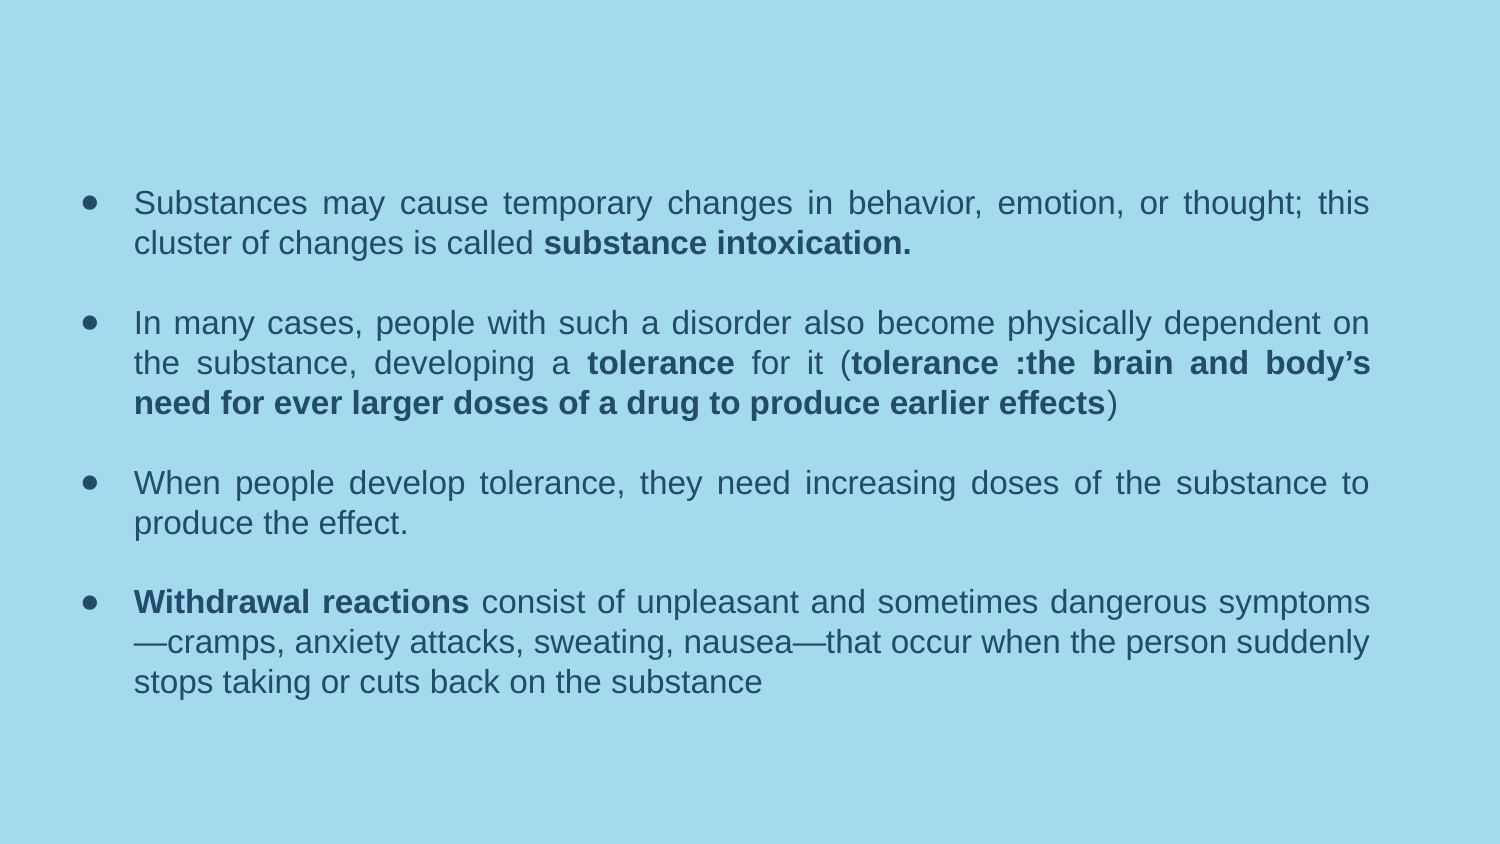

11
Substances may cause temporary changes in behavior, emotion, or thought; this cluster of changes is called substance intoxication.

In many cases, people with such a disorder also become physically dependent on the substance, developing a tolerance for it (tolerance :the brain and body’s need for ever larger doses of a drug to produce earlier effects)

When people develop tolerance, they need increasing doses of the substance to produce the effect.

Withdrawal reactions consist of unpleasant and sometimes dangerous symptoms—cramps, anxiety attacks, sweating, nausea—that occur when the person suddenly stops taking or cuts back on the substance